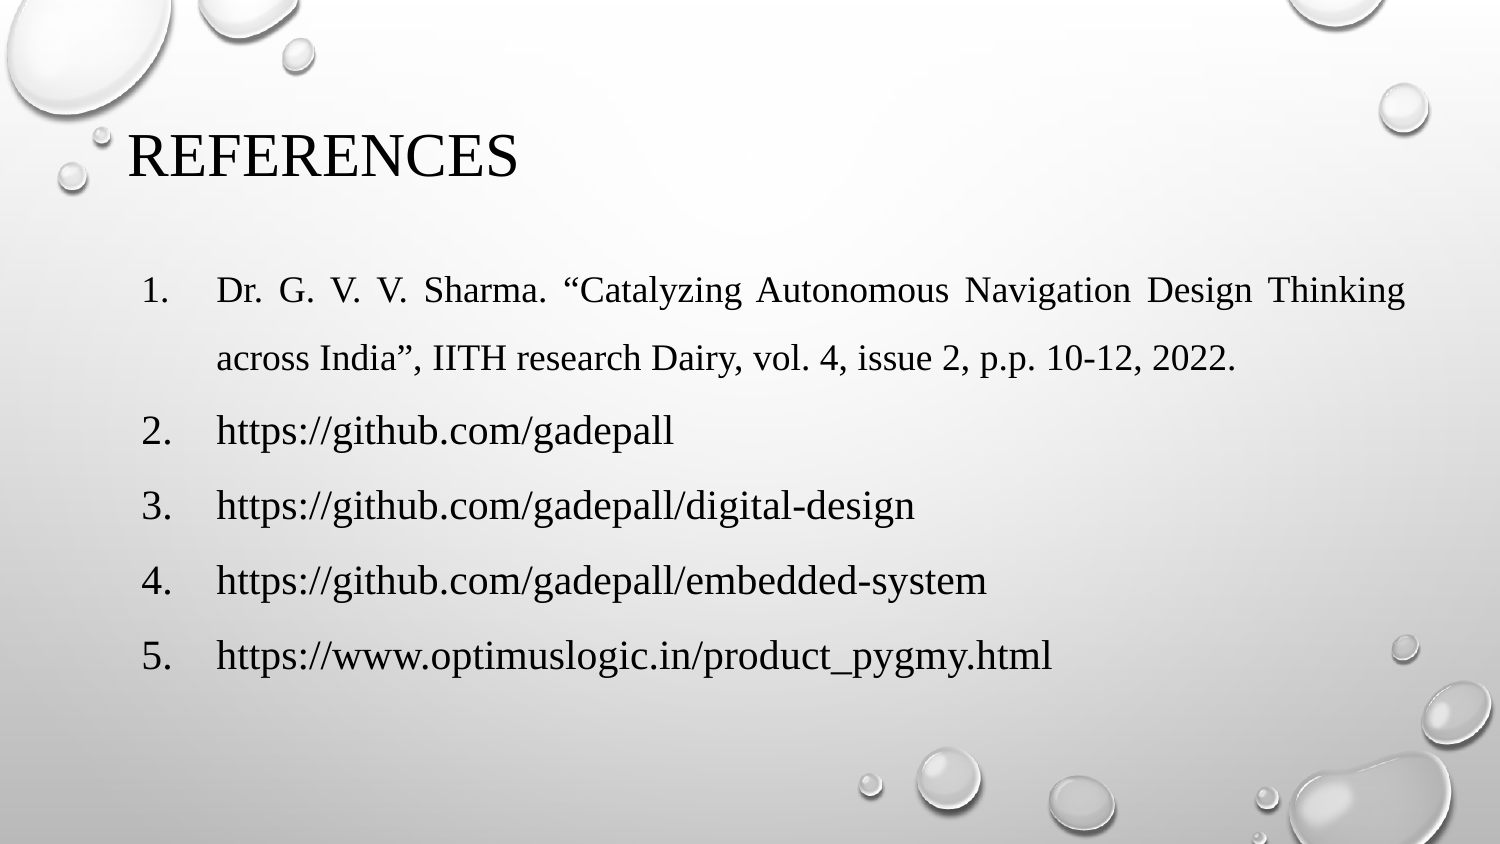

# REFERENCES
Dr. G. V. V. Sharma. “Catalyzing Autonomous Navigation Design Thinking across India”, IITH research Dairy, vol. 4, issue 2, p.p. 10-12, 2022.
https://github.com/gadepall
https://github.com/gadepall/digital-design
https://github.com/gadepall/embedded-system
https://www.optimuslogic.in/product_pygmy.html